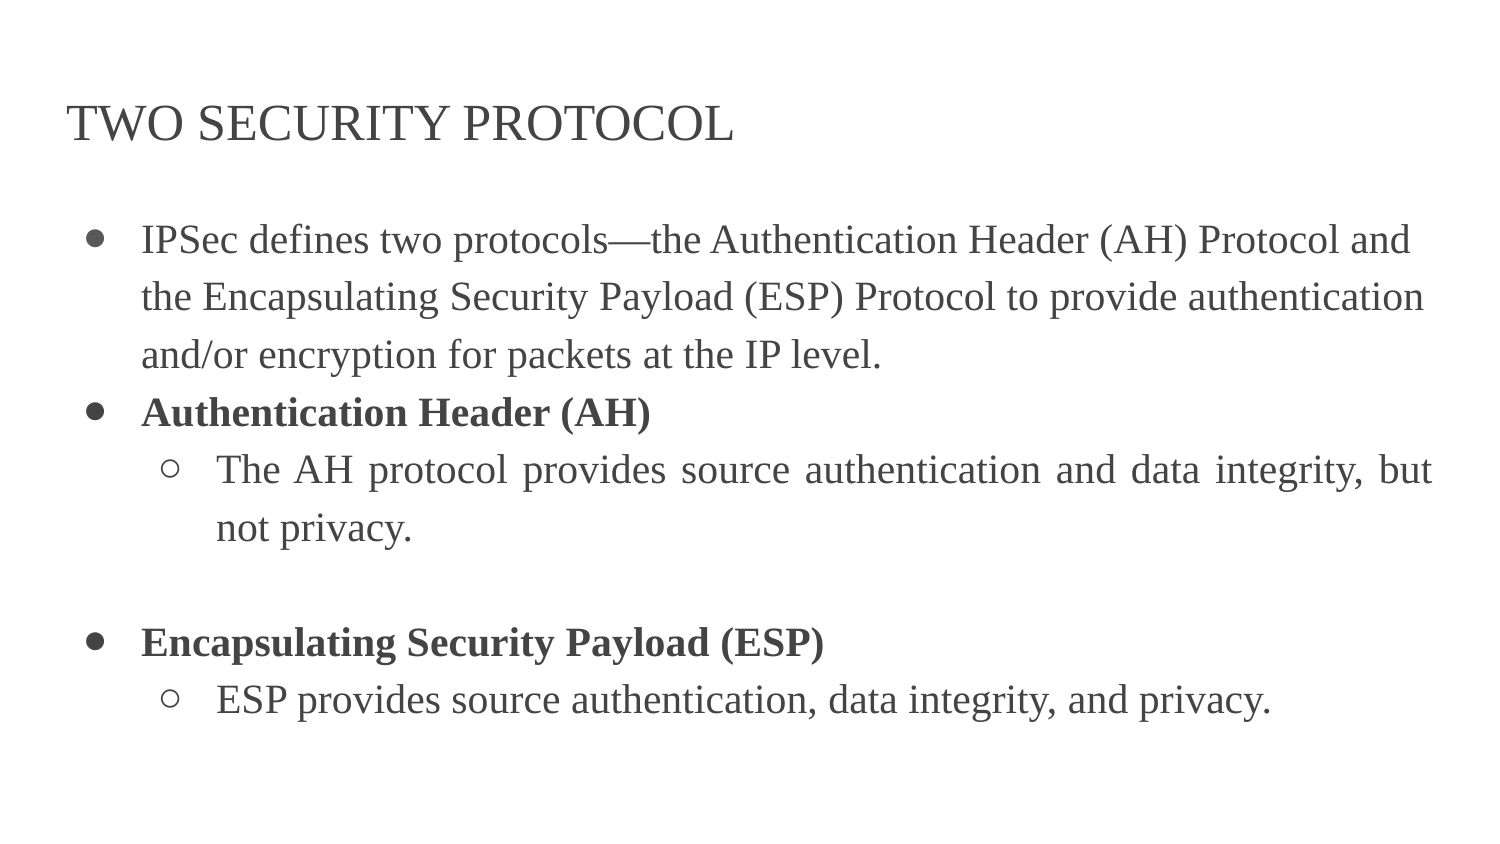

# TWO SECURITY PROTOCOL
IPSec defines two protocols—the Authentication Header (AH) Protocol and the Encapsulating Security Payload (ESP) Protocol to provide authentication and/or encryption for packets at the IP level.
Authentication Header (AH)
The AH protocol provides source authentication and data integrity, but not privacy.

Encapsulating Security Payload (ESP)
ESP provides source authentication, data integrity, and privacy.